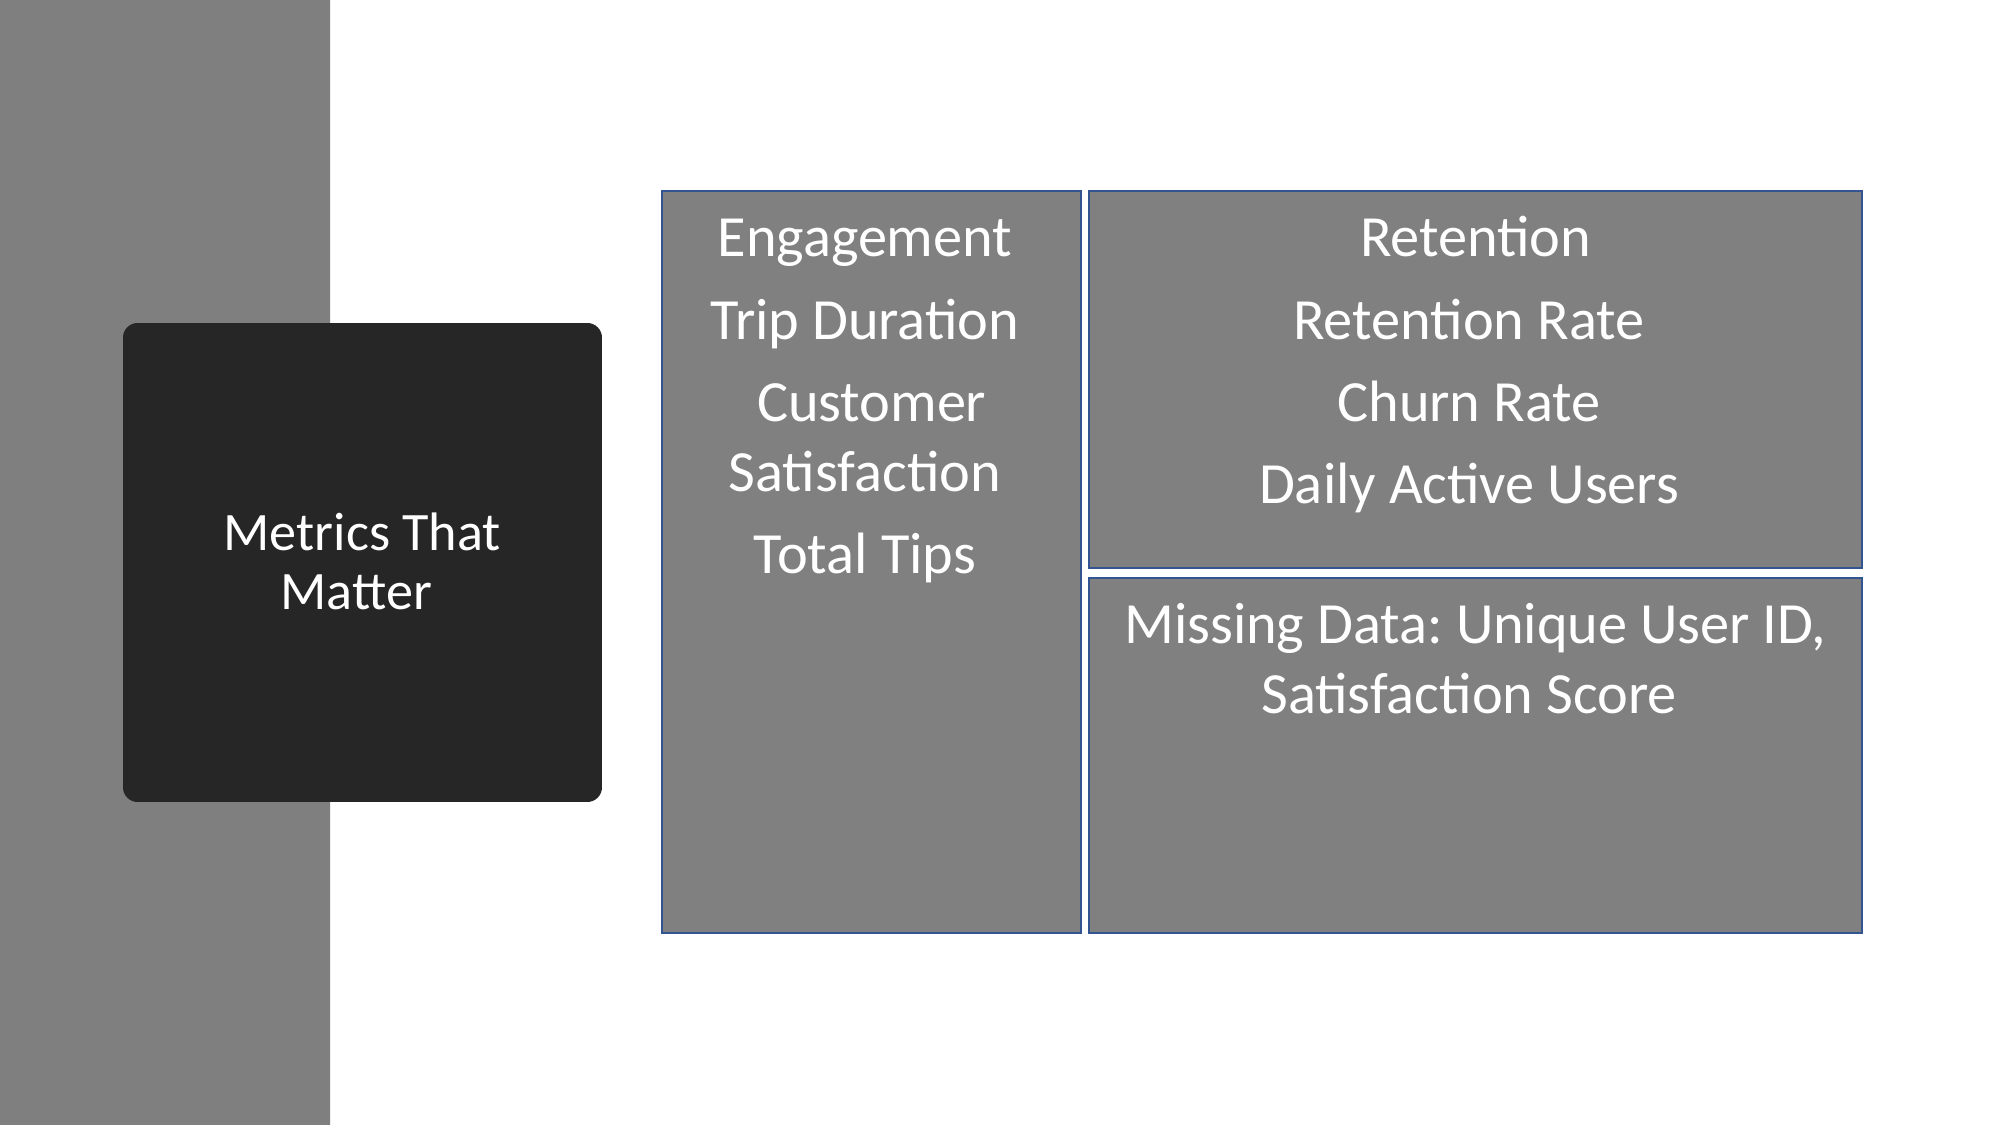

Engagement
Trip Duration
Customer Satisfaction
Total Tips
Retention
Retention Rate
Churn Rate
Daily Active Users
# Metrics That Matter
Missing Data: Unique User ID, Satisfaction Score